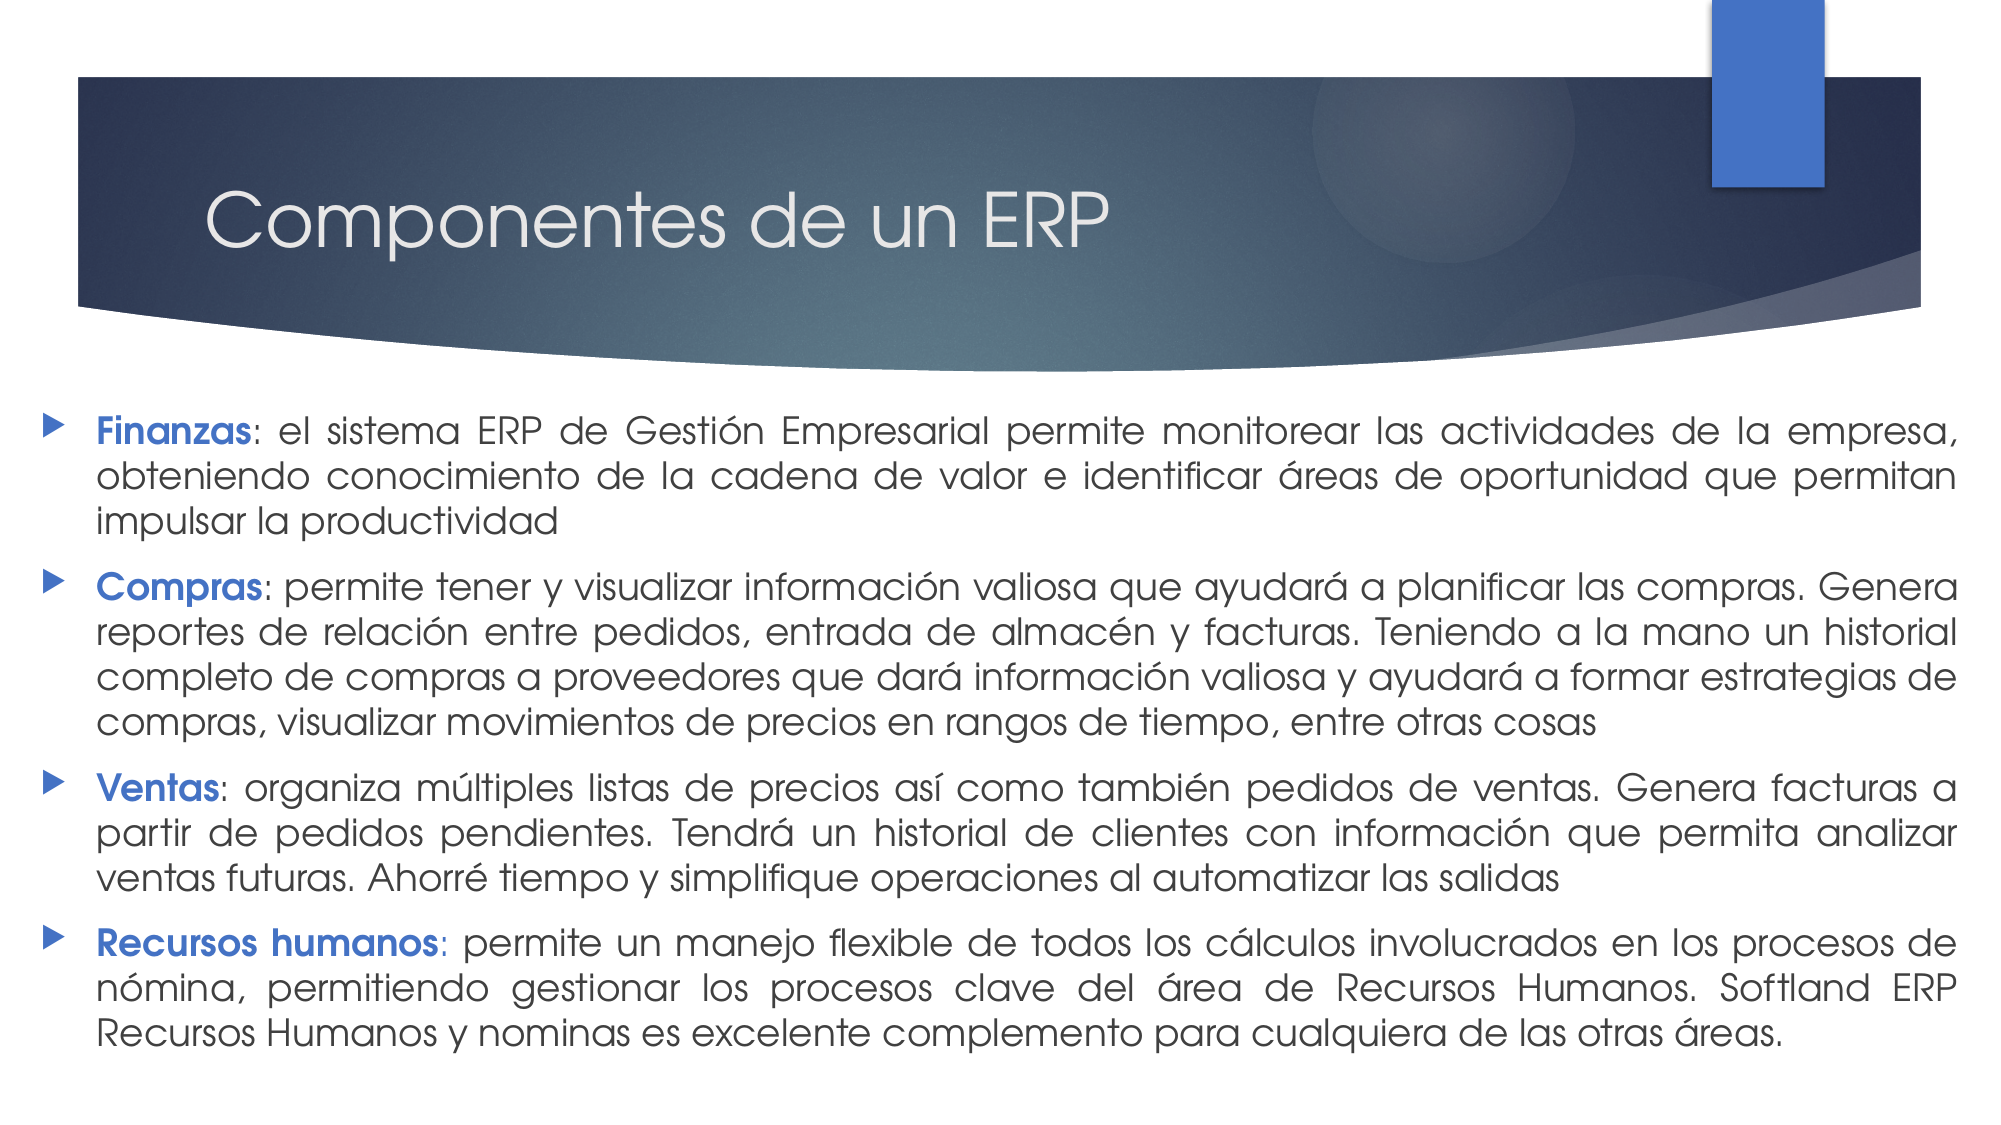

# Componentes de un ERP
Finanzas: el sistema ERP de Gestión Empresarial permite monitorear las actividades de la empresa, obteniendo conocimiento de la cadena de valor e identificar áreas de oportunidad que permitan impulsar la productividad
Compras: permite tener y visualizar información valiosa que ayudará a planificar las compras. Genera reportes de relación entre pedidos, entrada de almacén y facturas. Teniendo a la mano un historial completo de compras a proveedores que dará información valiosa y ayudará a formar estrategias de compras, visualizar movimientos de precios en rangos de tiempo, entre otras cosas
Ventas: organiza múltiples listas de precios así como también pedidos de ventas. Genera facturas a partir de pedidos pendientes. Tendrá un historial de clientes con información que permita analizar ventas futuras. Ahorré tiempo y simplifique operaciones al automatizar las salidas
Recursos humanos: permite un manejo flexible de todos los cálculos involucrados en los procesos de nómina, permitiendo gestionar los procesos clave del área de Recursos Humanos. Softland ERP Recursos Humanos y nominas es excelente complemento para cualquiera de las otras áreas.